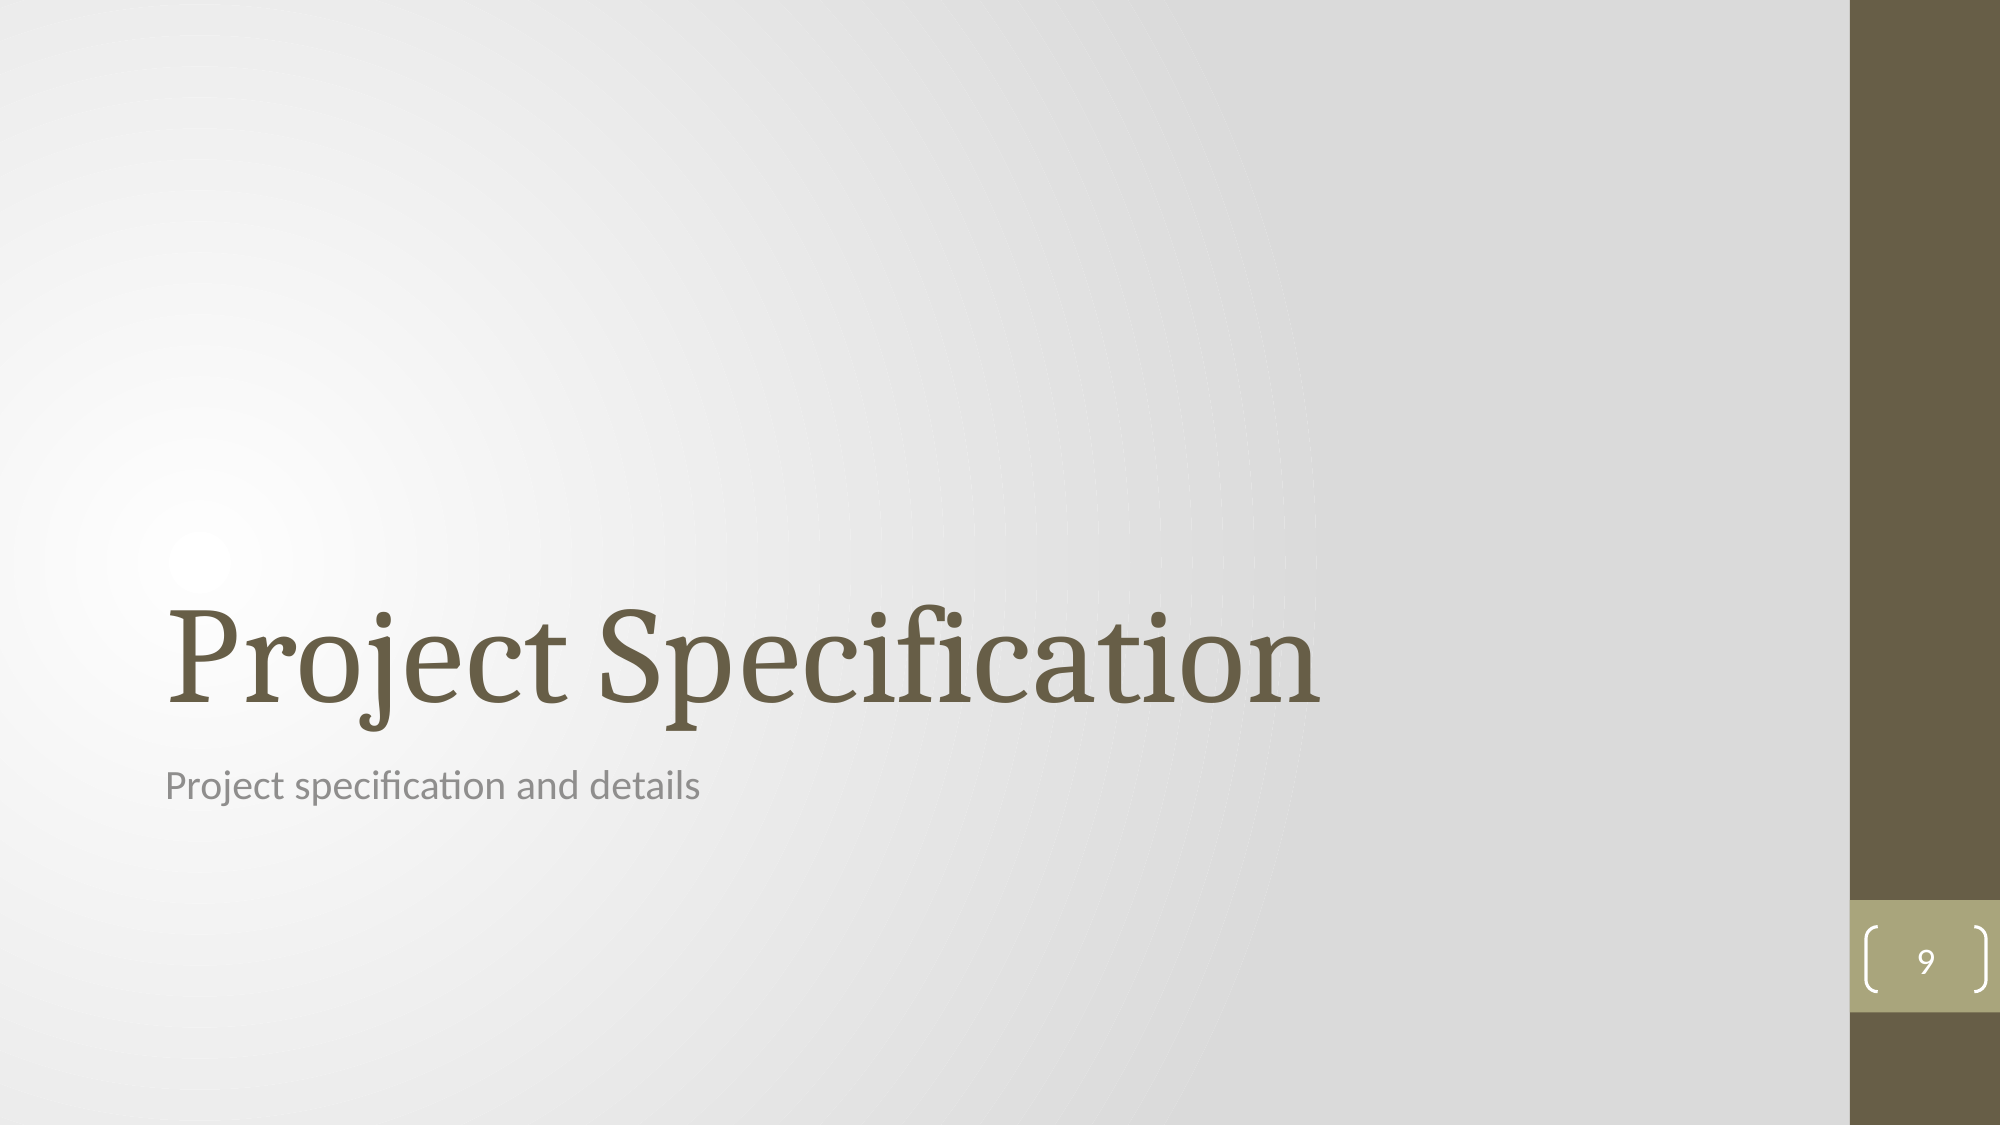

# Project Specification
Project specification and details
9